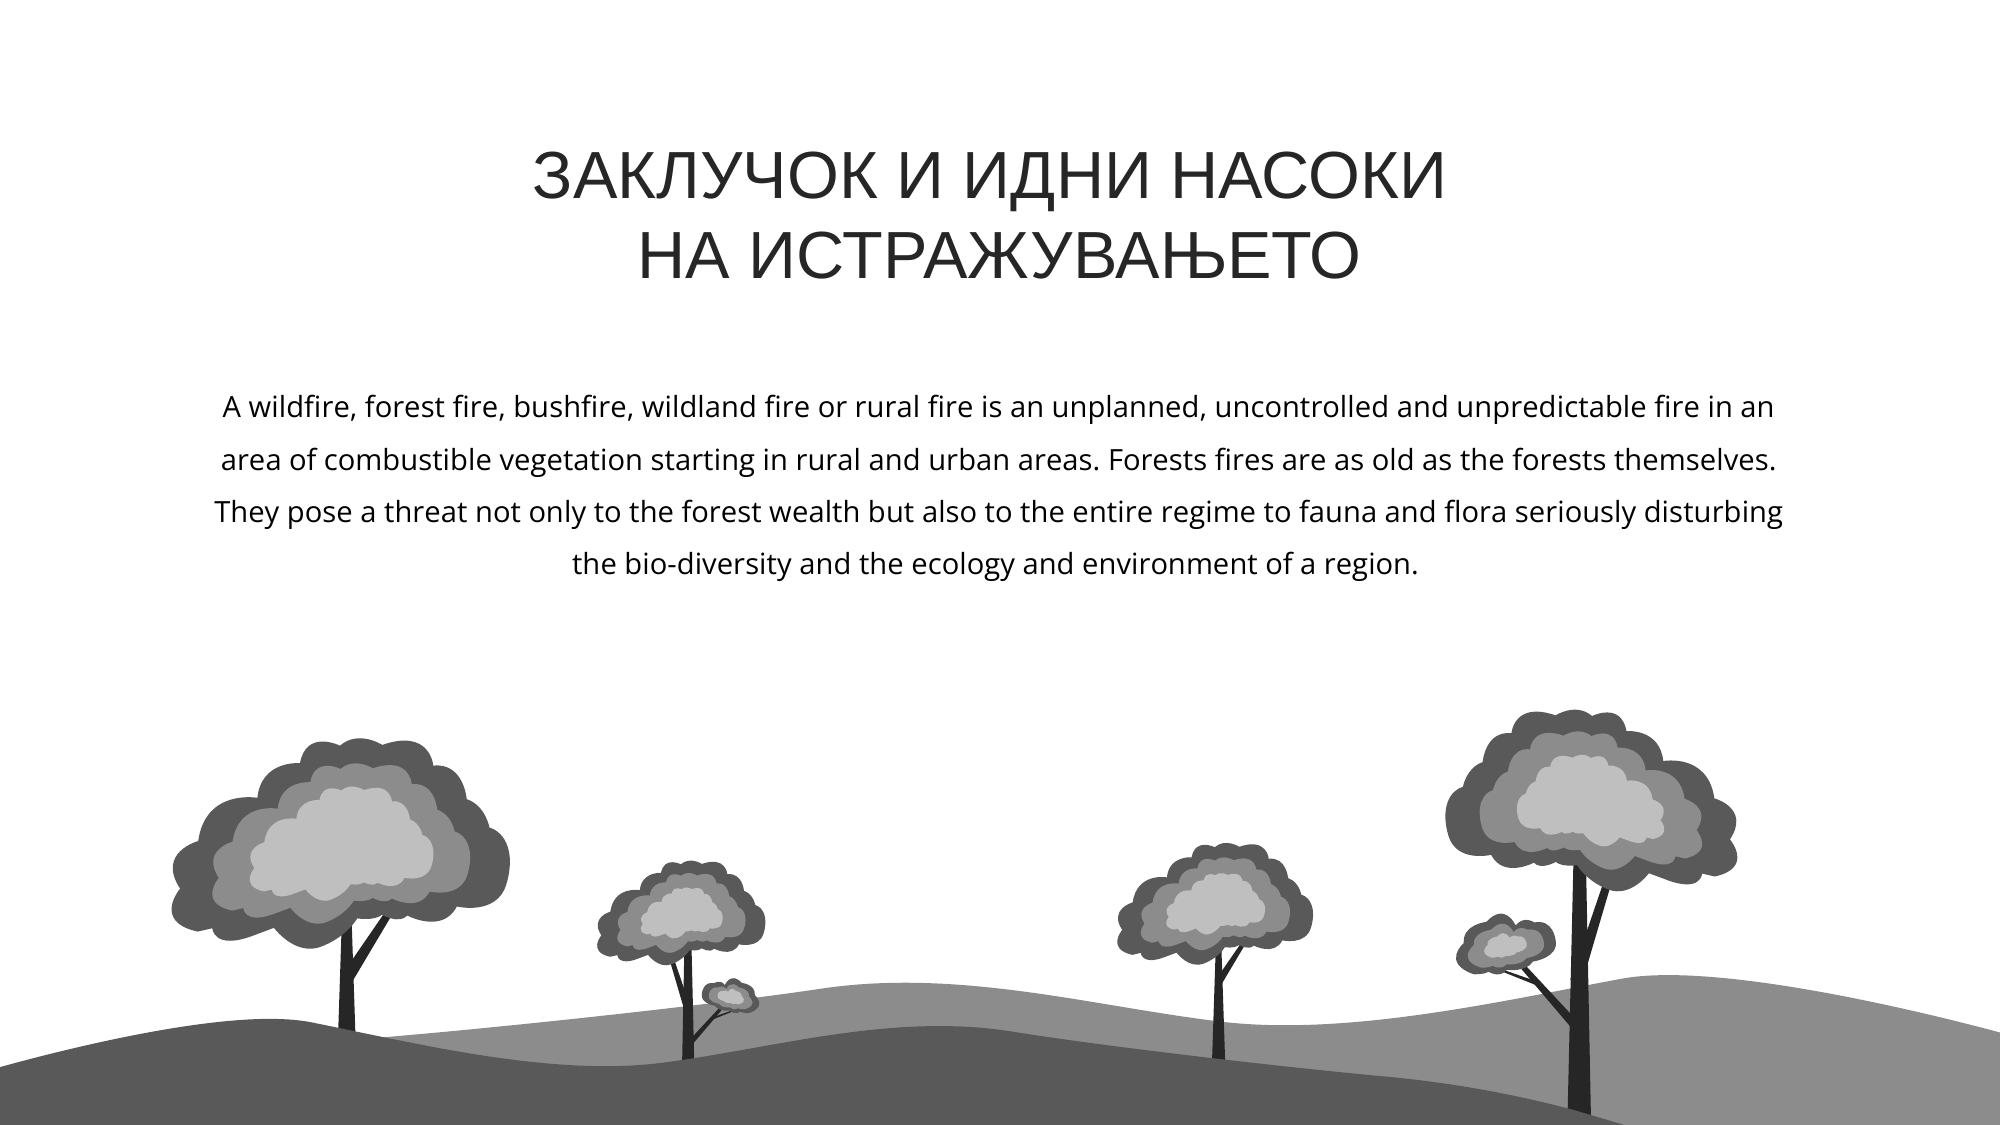

ЗАКЛУЧОК И ИДНИ НАСОКИ
НА ИСТРАЖУВАЊЕТО
A wildfire, forest fire, bushfire, wildland fire or rural fire is an unplanned, uncontrolled and unpredictable fire in an area of combustible vegetation starting in rural and urban areas. Forests fires are as old as the forests themselves. They pose a threat not only to the forest wealth but also to the entire regime to fauna and flora seriously disturbing the bio-diversity and the ecology and environment of a region.